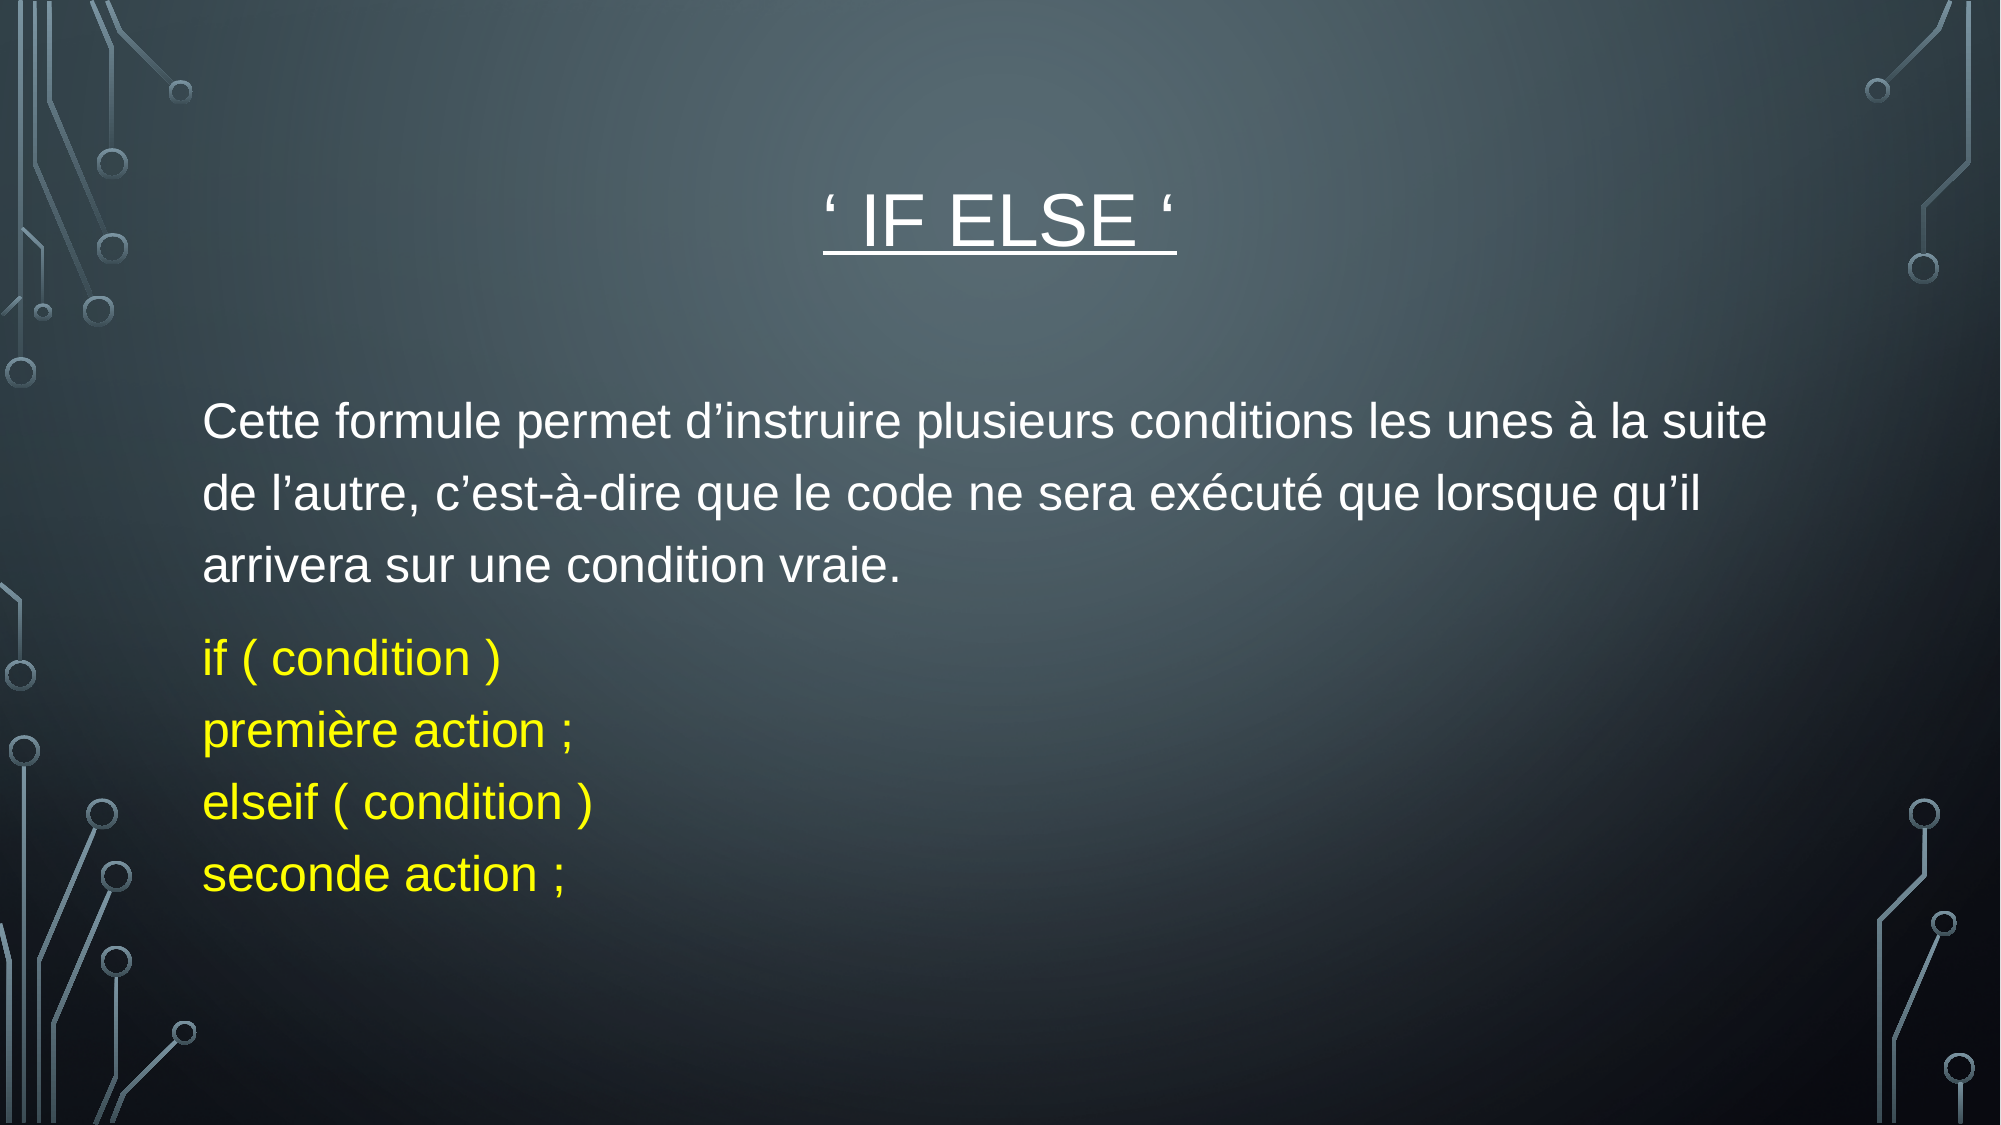

# ‘ if else ‘
Cette formule permet d’instruire plusieurs conditions les unes à la suite de l’autre, c’est-à-dire que le code ne sera exécuté que lorsque qu’il arrivera sur une condition vraie.
if ( condition )
première action ;
elseif ( condition )
seconde action ;